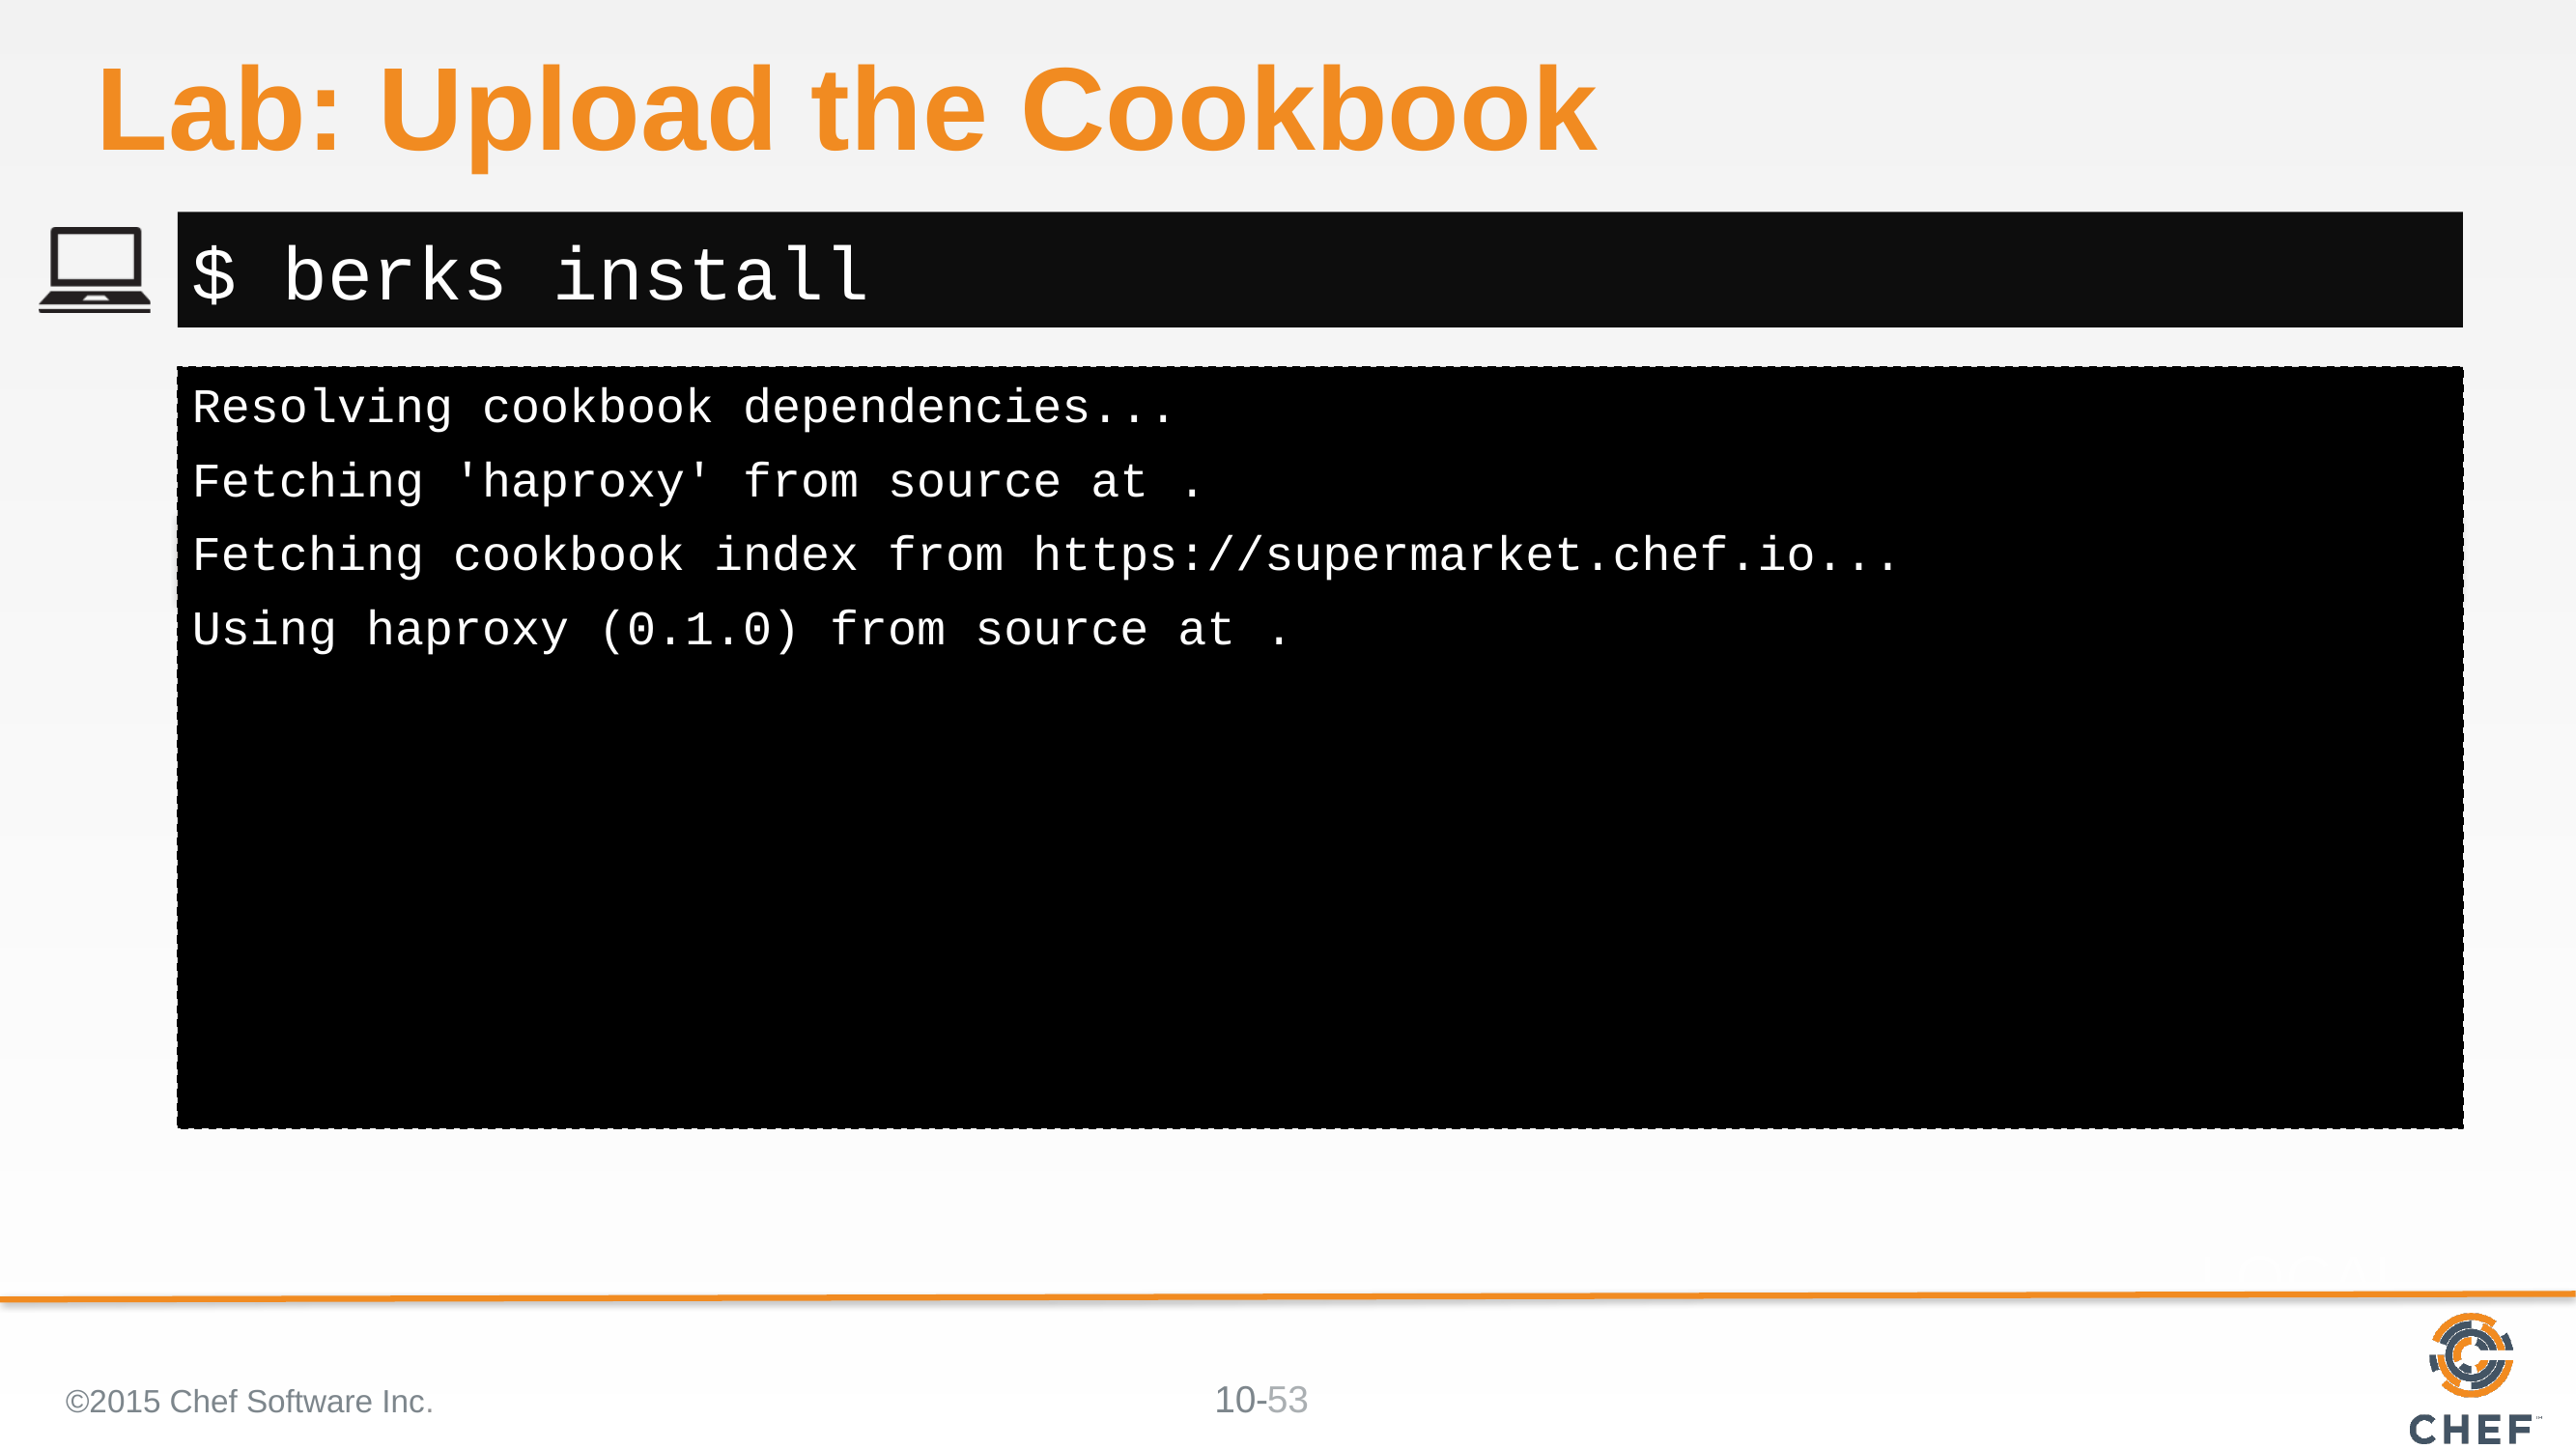

# Lab: Upload the Cookbook
$ berks install
Resolving cookbook dependencies...
Fetching 'haproxy' from source at .
Fetching cookbook index from https://supermarket.chef.io...
Using haproxy (0.1.0) from source at .
©2015 Chef Software Inc.
53